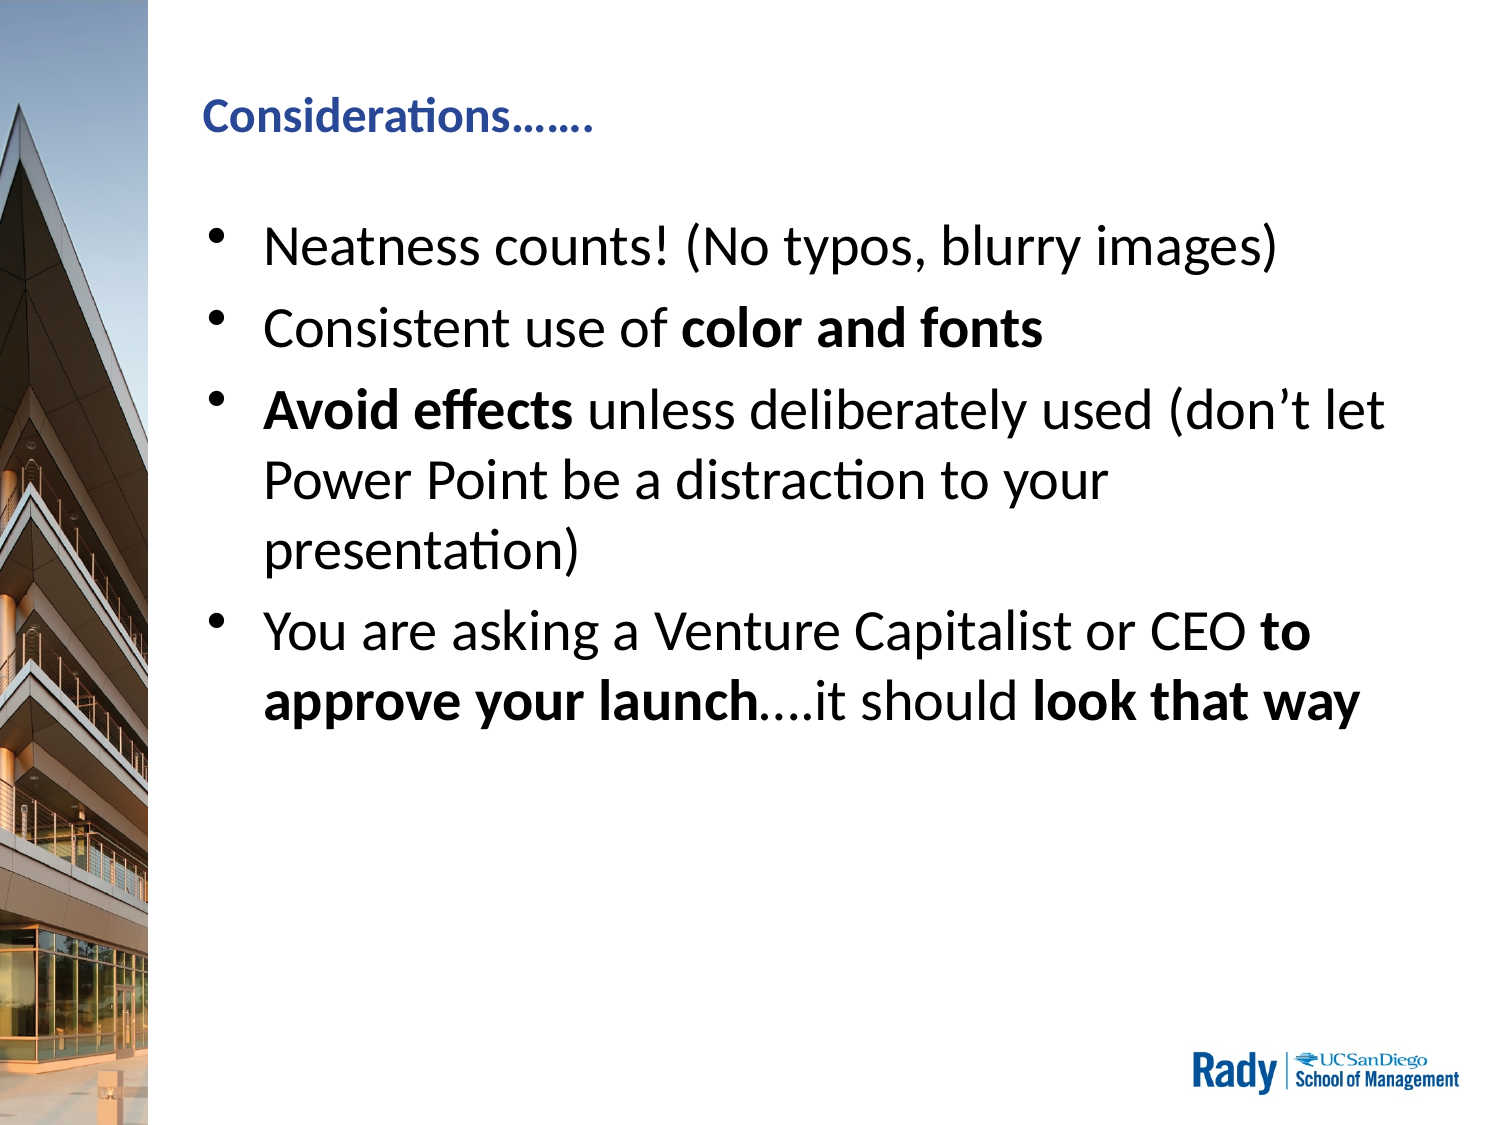

# Considerations…….
Neatness counts! (No typos, blurry images)
Consistent use of color and fonts
Avoid effects unless deliberately used (don’t let Power Point be a distraction to your presentation)
You are asking a Venture Capitalist or CEO to approve your launch….it should look that way